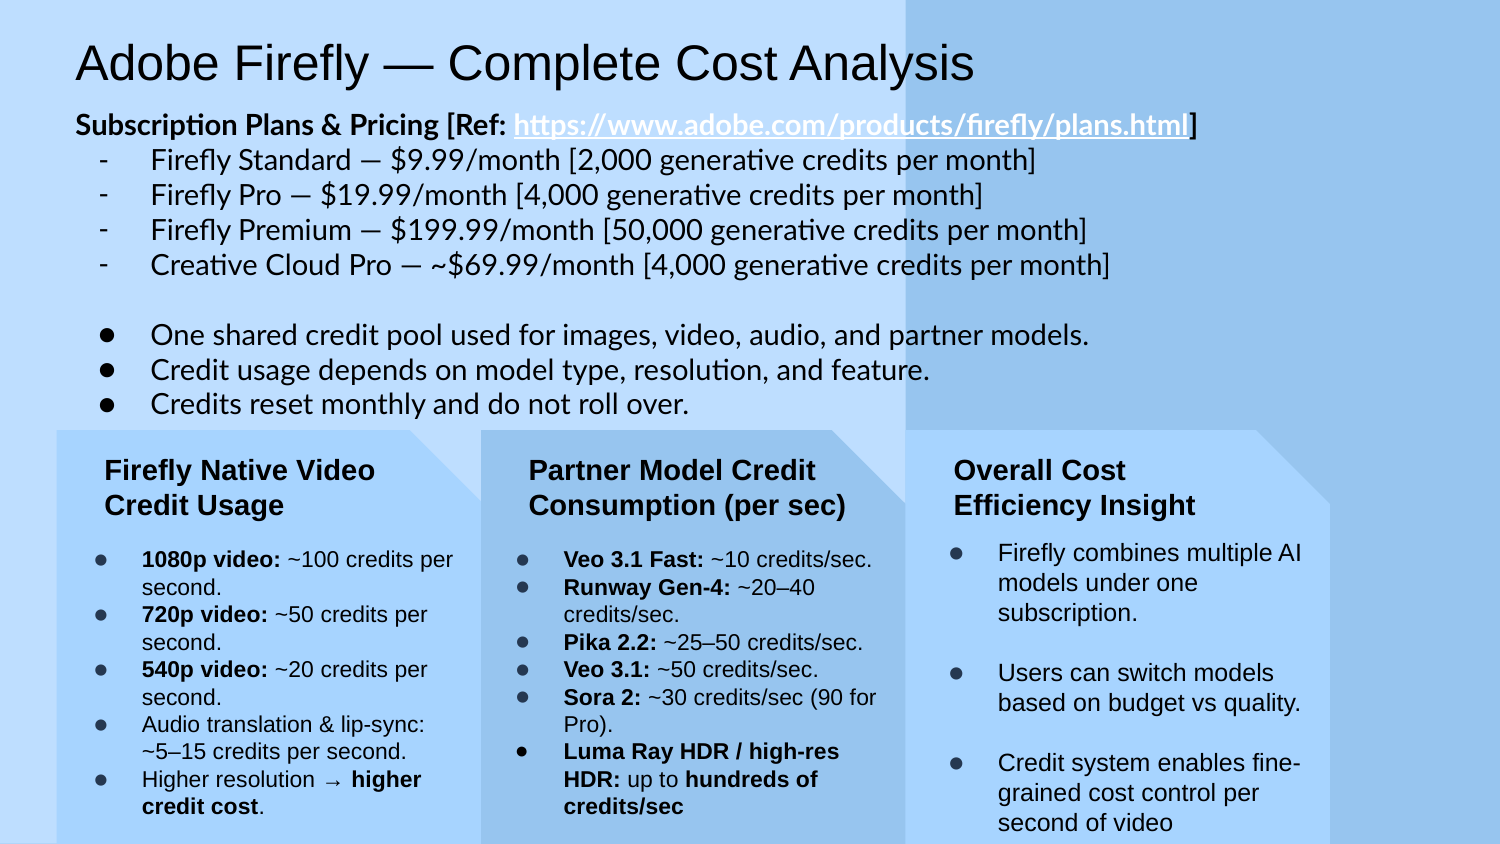

Adobe Firefly — Complete Cost Analysis
Subscription Plans & Pricing [Ref: https://www.adobe.com/products/firefly/plans.html]
Firefly Standard — $9.99/month [2,000 generative credits per month]
Firefly Pro — $19.99/month [4,000 generative credits per month]
Firefly Premium — $199.99/month [50,000 generative credits per month]
Creative Cloud Pro — ~$69.99/month [4,000 generative credits per month]

One shared credit pool used for images, video, audio, and partner models.
Credit usage depends on model type, resolution, and feature.
Credits reset monthly and do not roll over.

Firefly Native Video Credit Usage
Partner Model Credit Consumption (per sec)
Overall Cost Efficiency Insight
Firefly combines multiple AI models under one subscription.

Users can switch models based on budget vs quality.

Credit system enables fine-grained cost control per second of video
1080p video: ~100 credits per second.
720p video: ~50 credits per second.
540p video: ~20 credits per second.
Audio translation & lip-sync: ~5–15 credits per second.
Higher resolution → higher credit cost.

Veo 3.1 Fast: ~10 credits/sec.
Runway Gen-4: ~20–40 credits/sec.
Pika 2.2: ~25–50 credits/sec.
Veo 3.1: ~50 credits/sec.
Sora 2: ~30 credits/sec (90 for Pro).
Luma Ray HDR / high-res HDR: up to hundreds of credits/sec